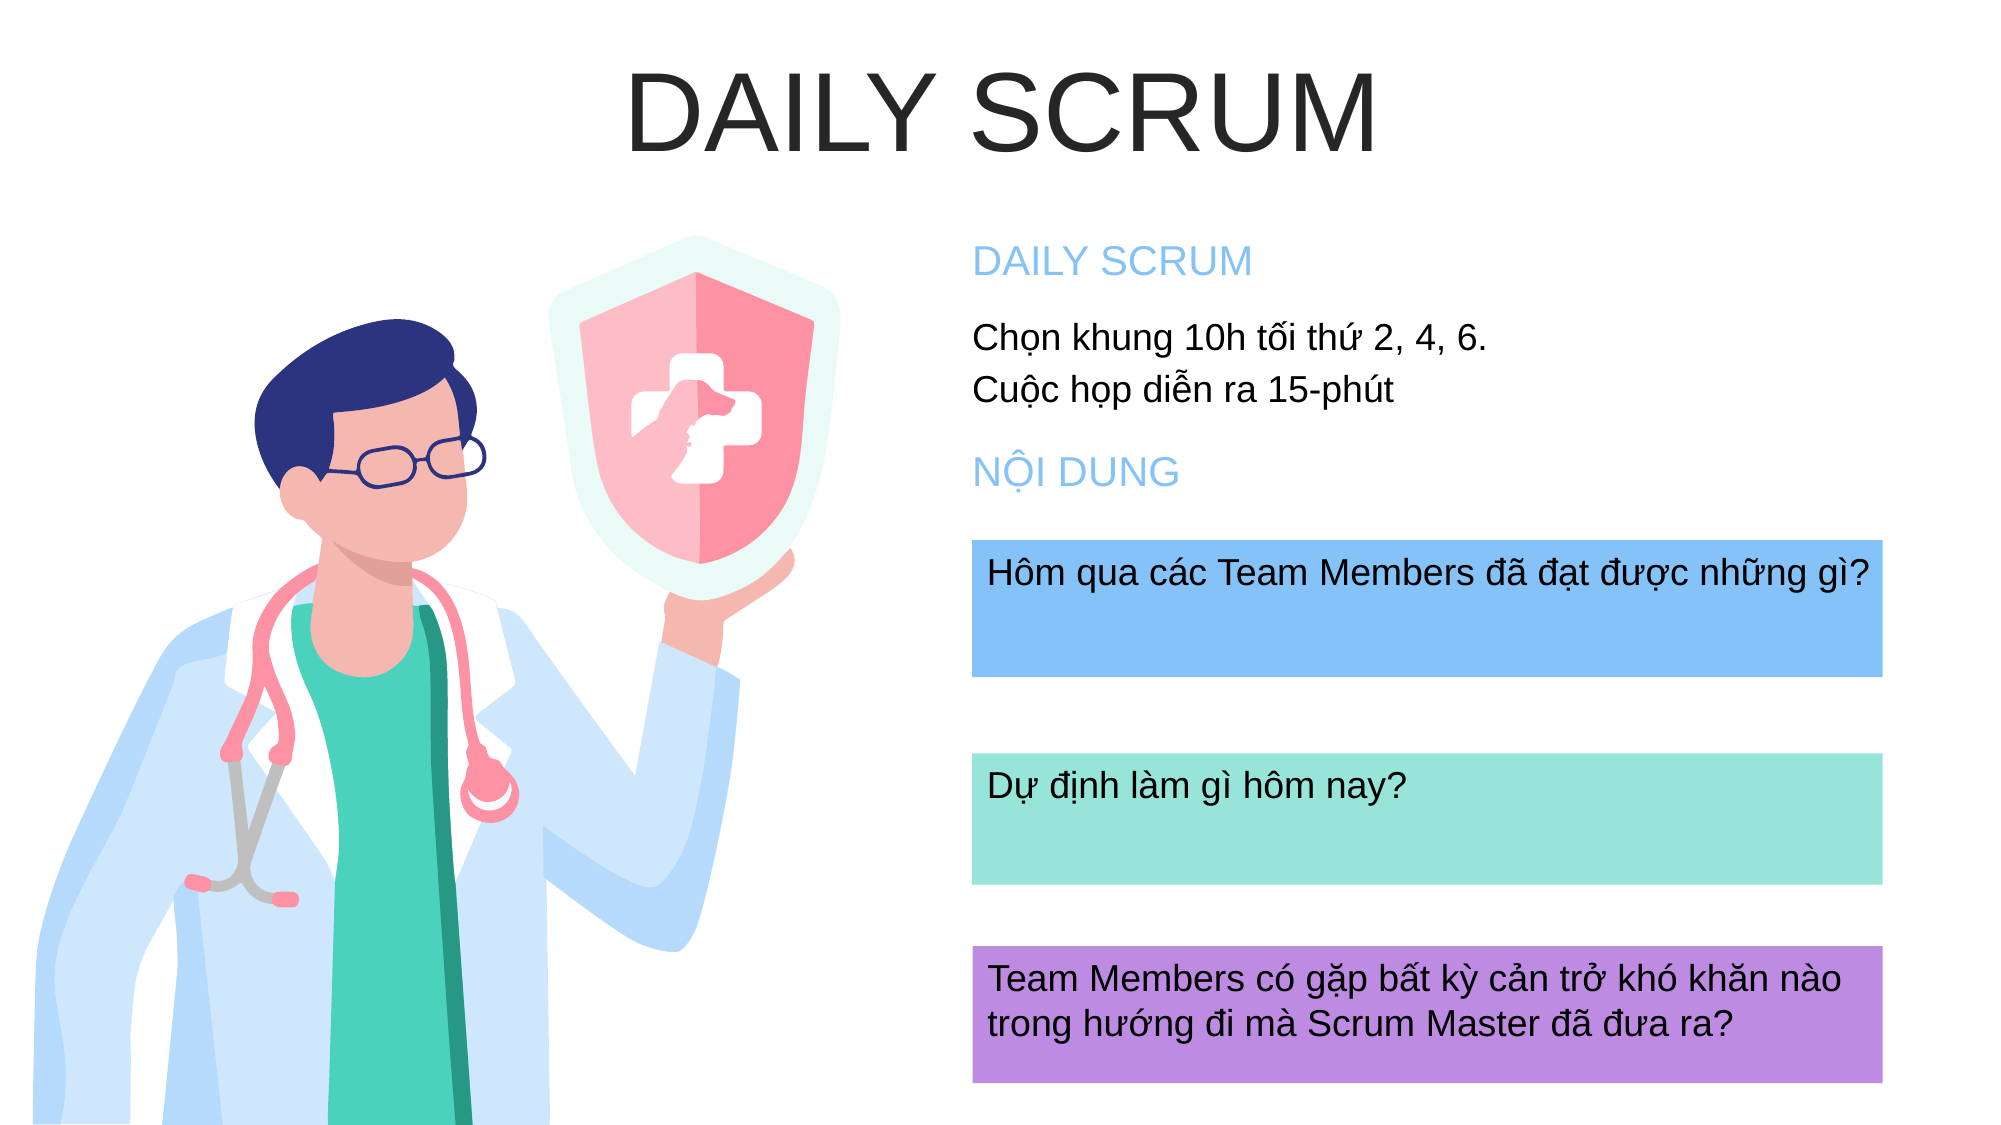

DAILY SCRUM
DAILY SCRUM

Chọn khung 10h tối thứ 2, 4, 6.
Cuộc họp diễn ra 15‐phút
NỘI DUNG
Hôm qua các Team Members đã đạt được những gì?
Dự định làm gì hôm nay?
Team Members có gặp bất kỳ cản trở khó khăn nào
trong hướng đi mà Scrum Master đã đưa ra?